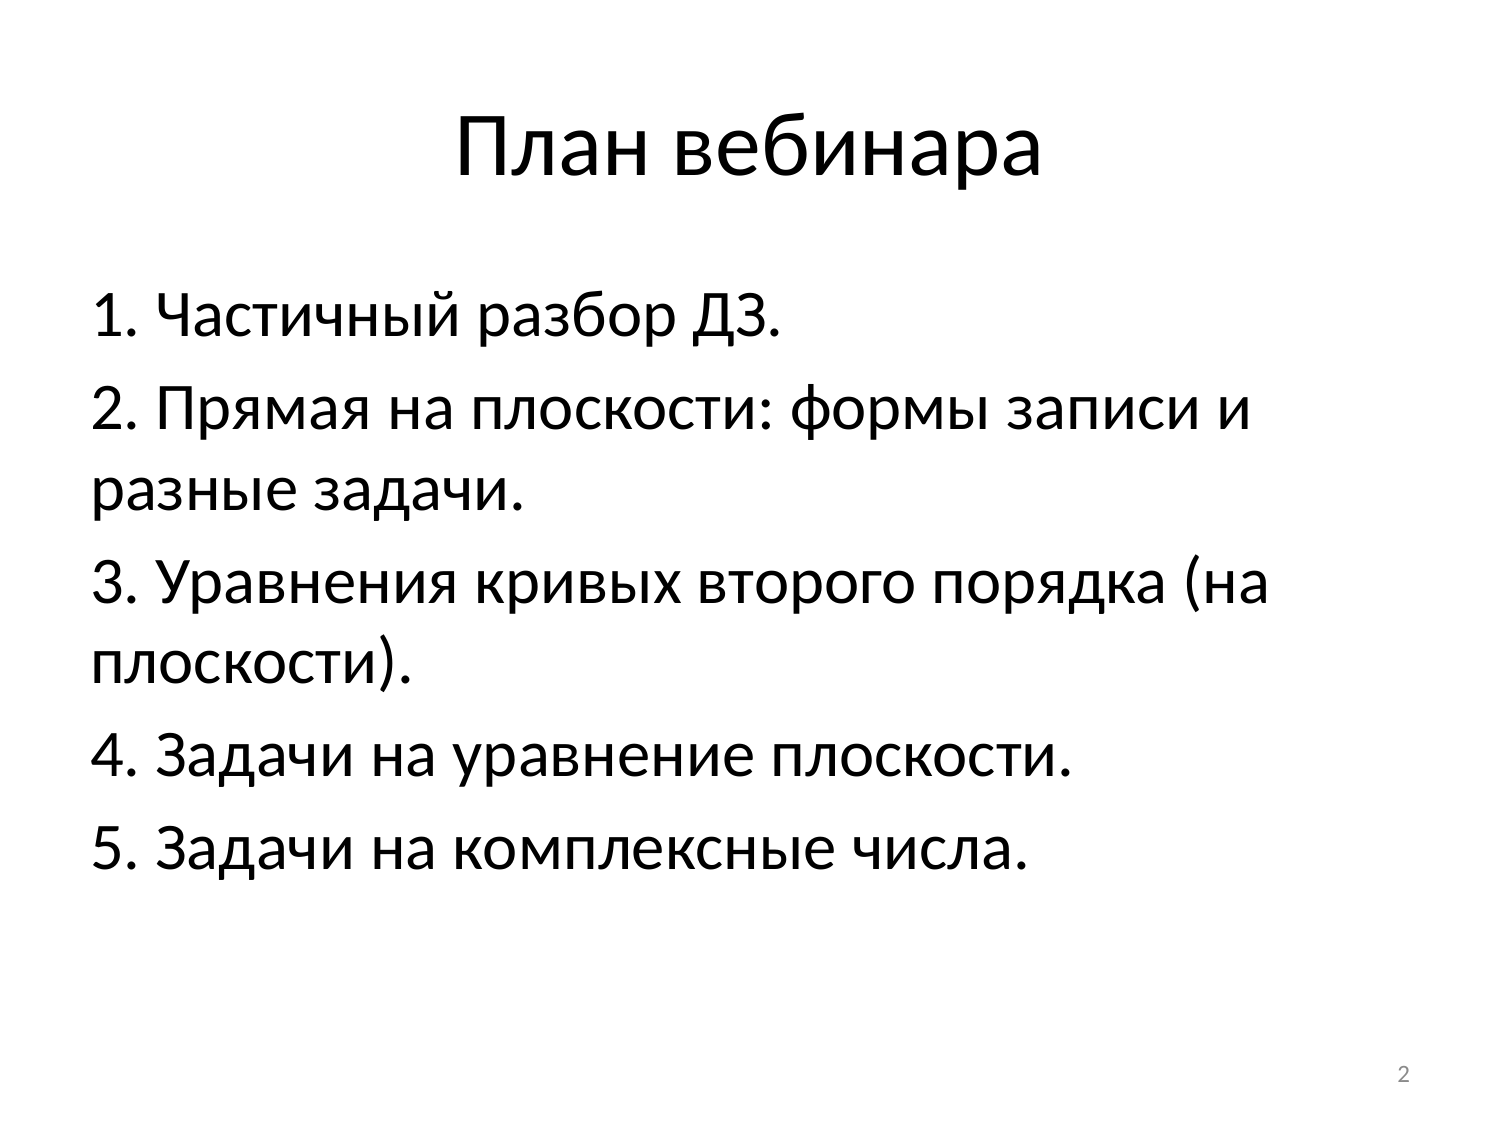

# План вебинара
1. Частичный разбор ДЗ.
2. Прямая на плоскости: формы записи и разные задачи.
3. Уравнения кривых второго порядка (на плоскости).
4. Задачи на уравнение плоскости.
5. Задачи на комплексные числа.

2